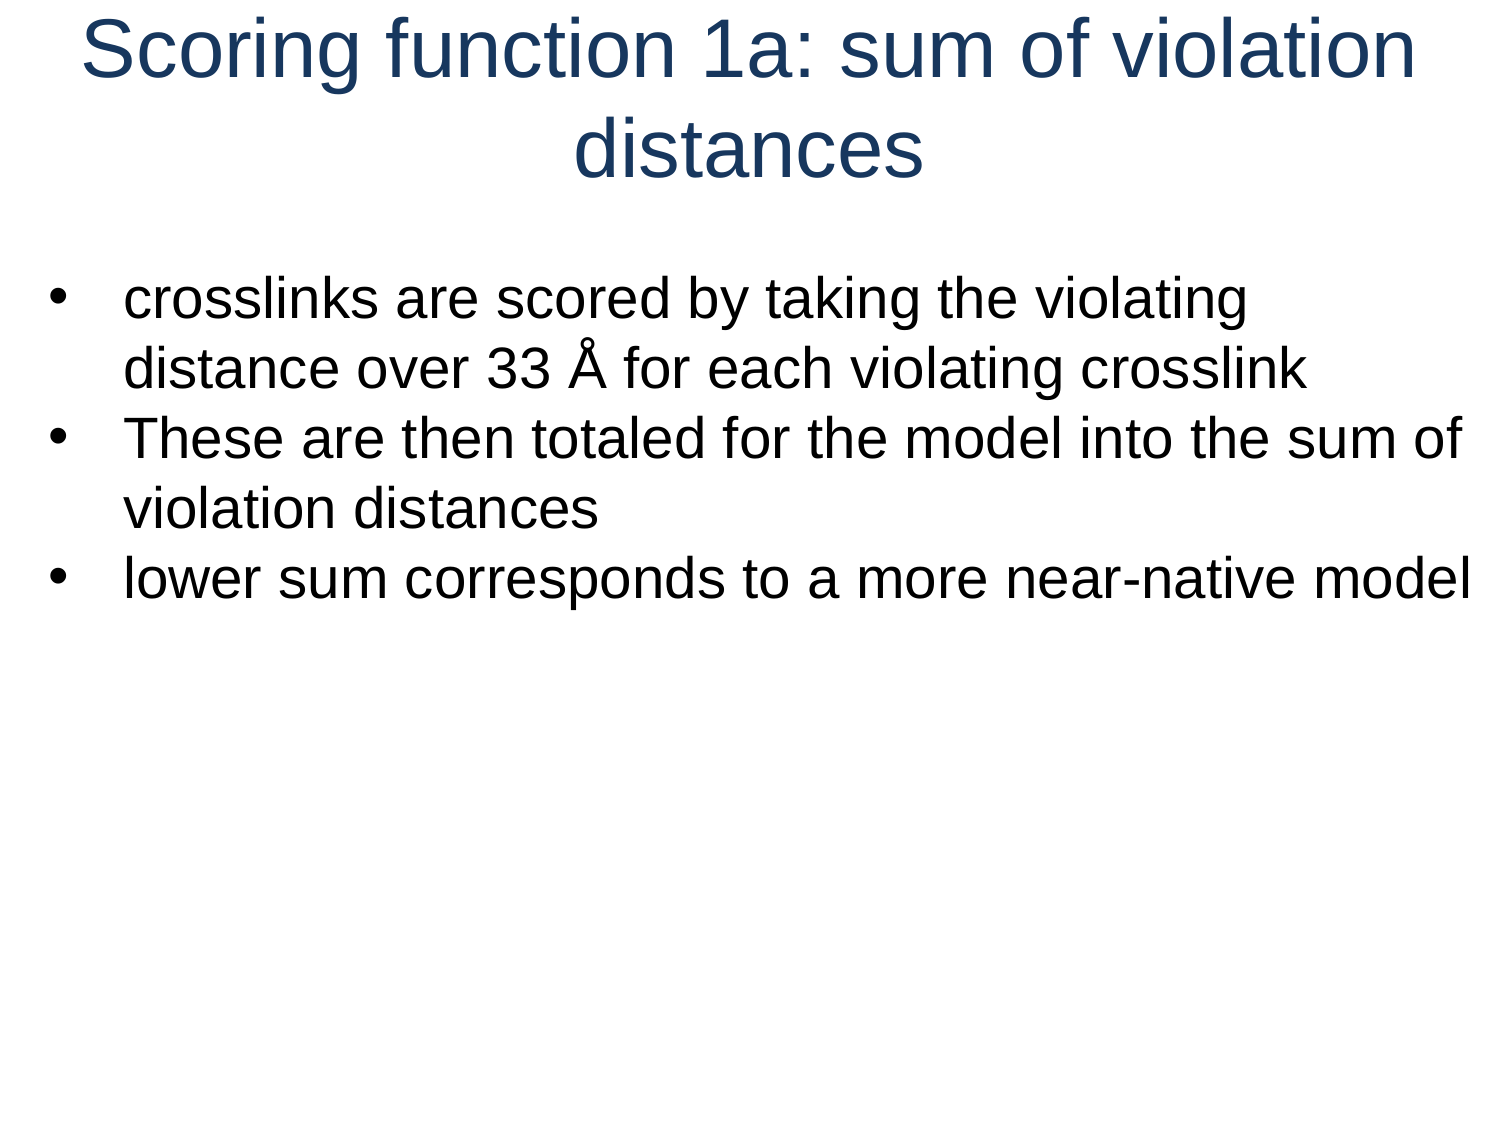

Scoring function 1a: sum of violation distances
crosslinks are scored by taking the violating distance over 33 Å for each violating crosslink
These are then totaled for the model into the sum of violation distances
lower sum corresponds to a more near-native model